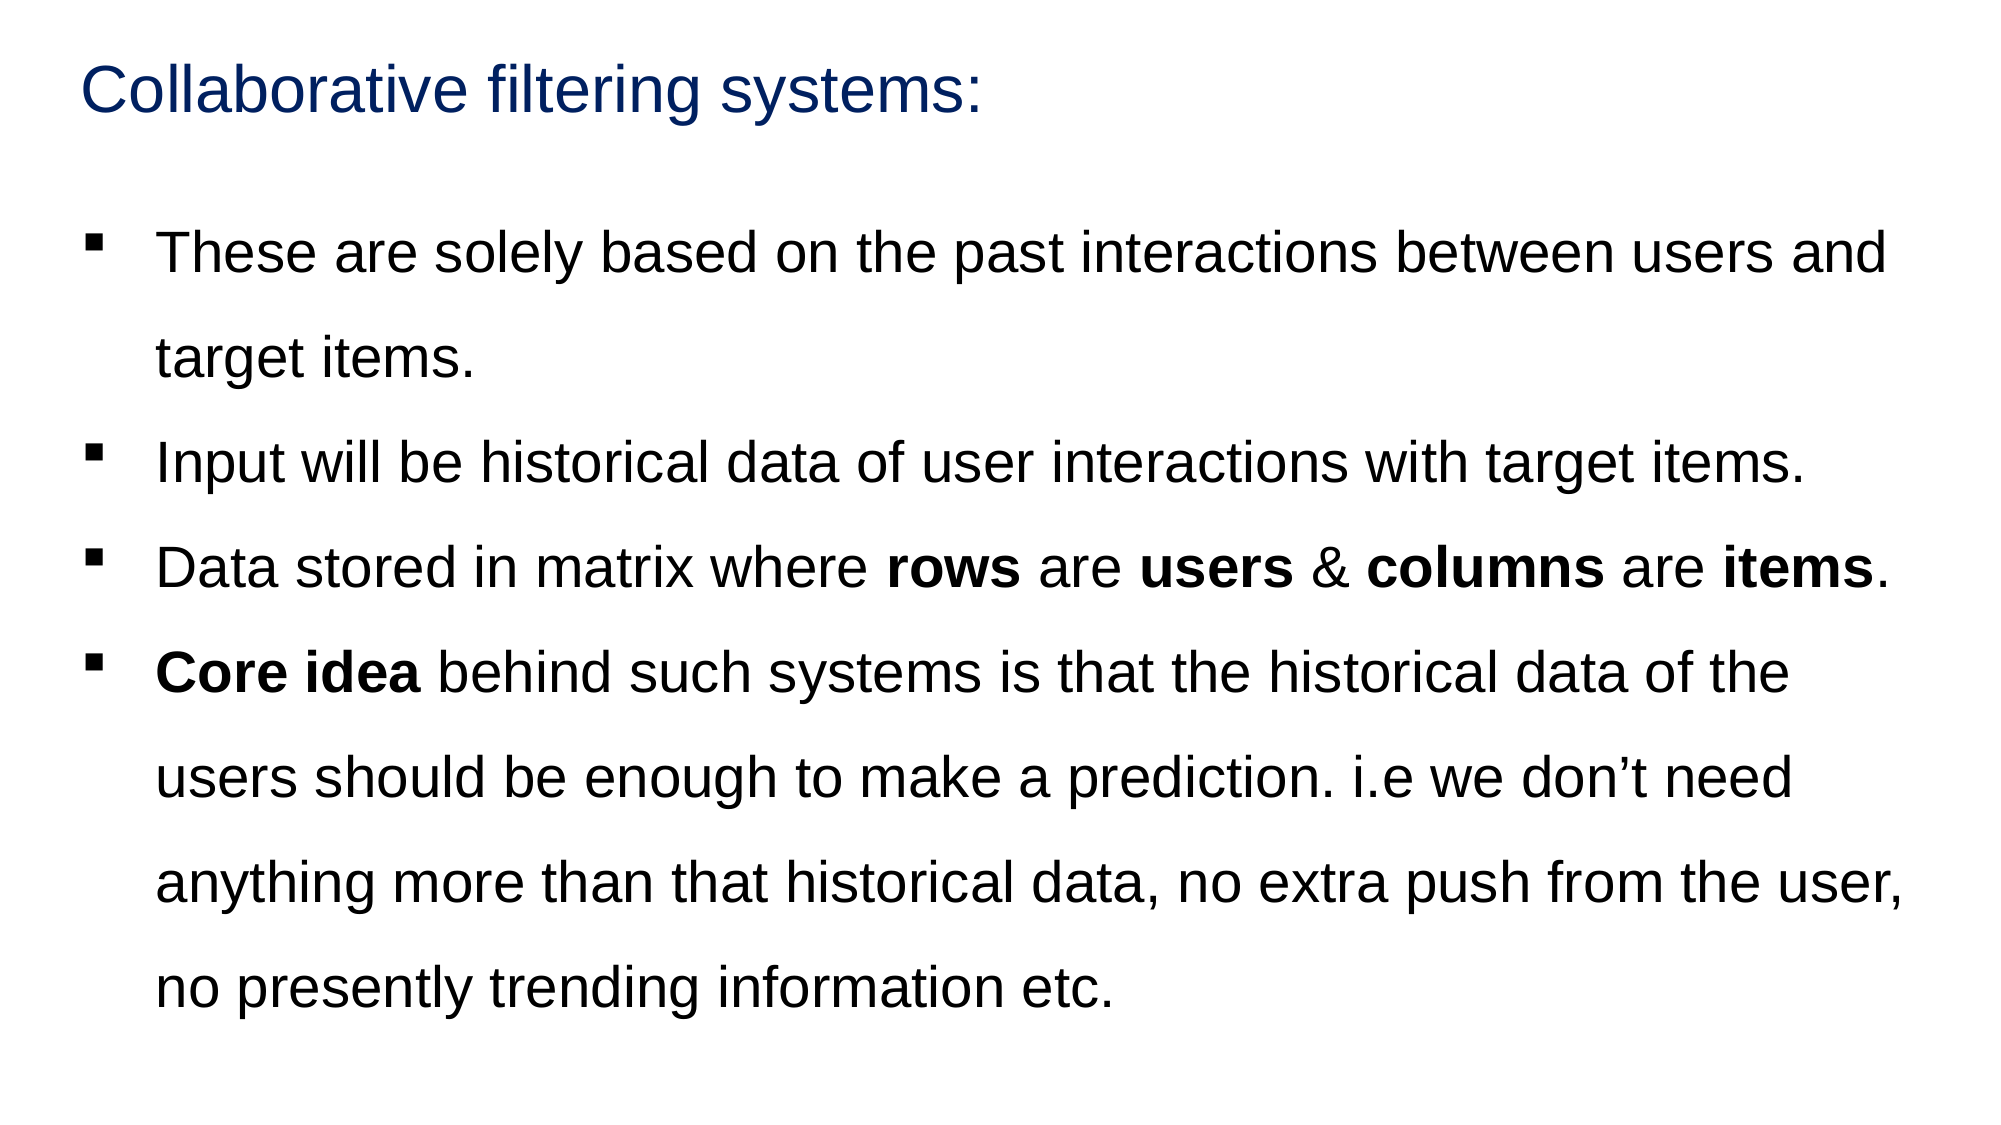

Collaborative filtering systems:
These are solely based on the past interactions between users and target items.
Input will be historical data of user interactions with target items.
Data stored in matrix where rows are users & columns are items.
Core idea behind such systems is that the historical data of the users should be enough to make a prediction. i.e we don’t need anything more than that historical data, no extra push from the user, no presently trending information etc.